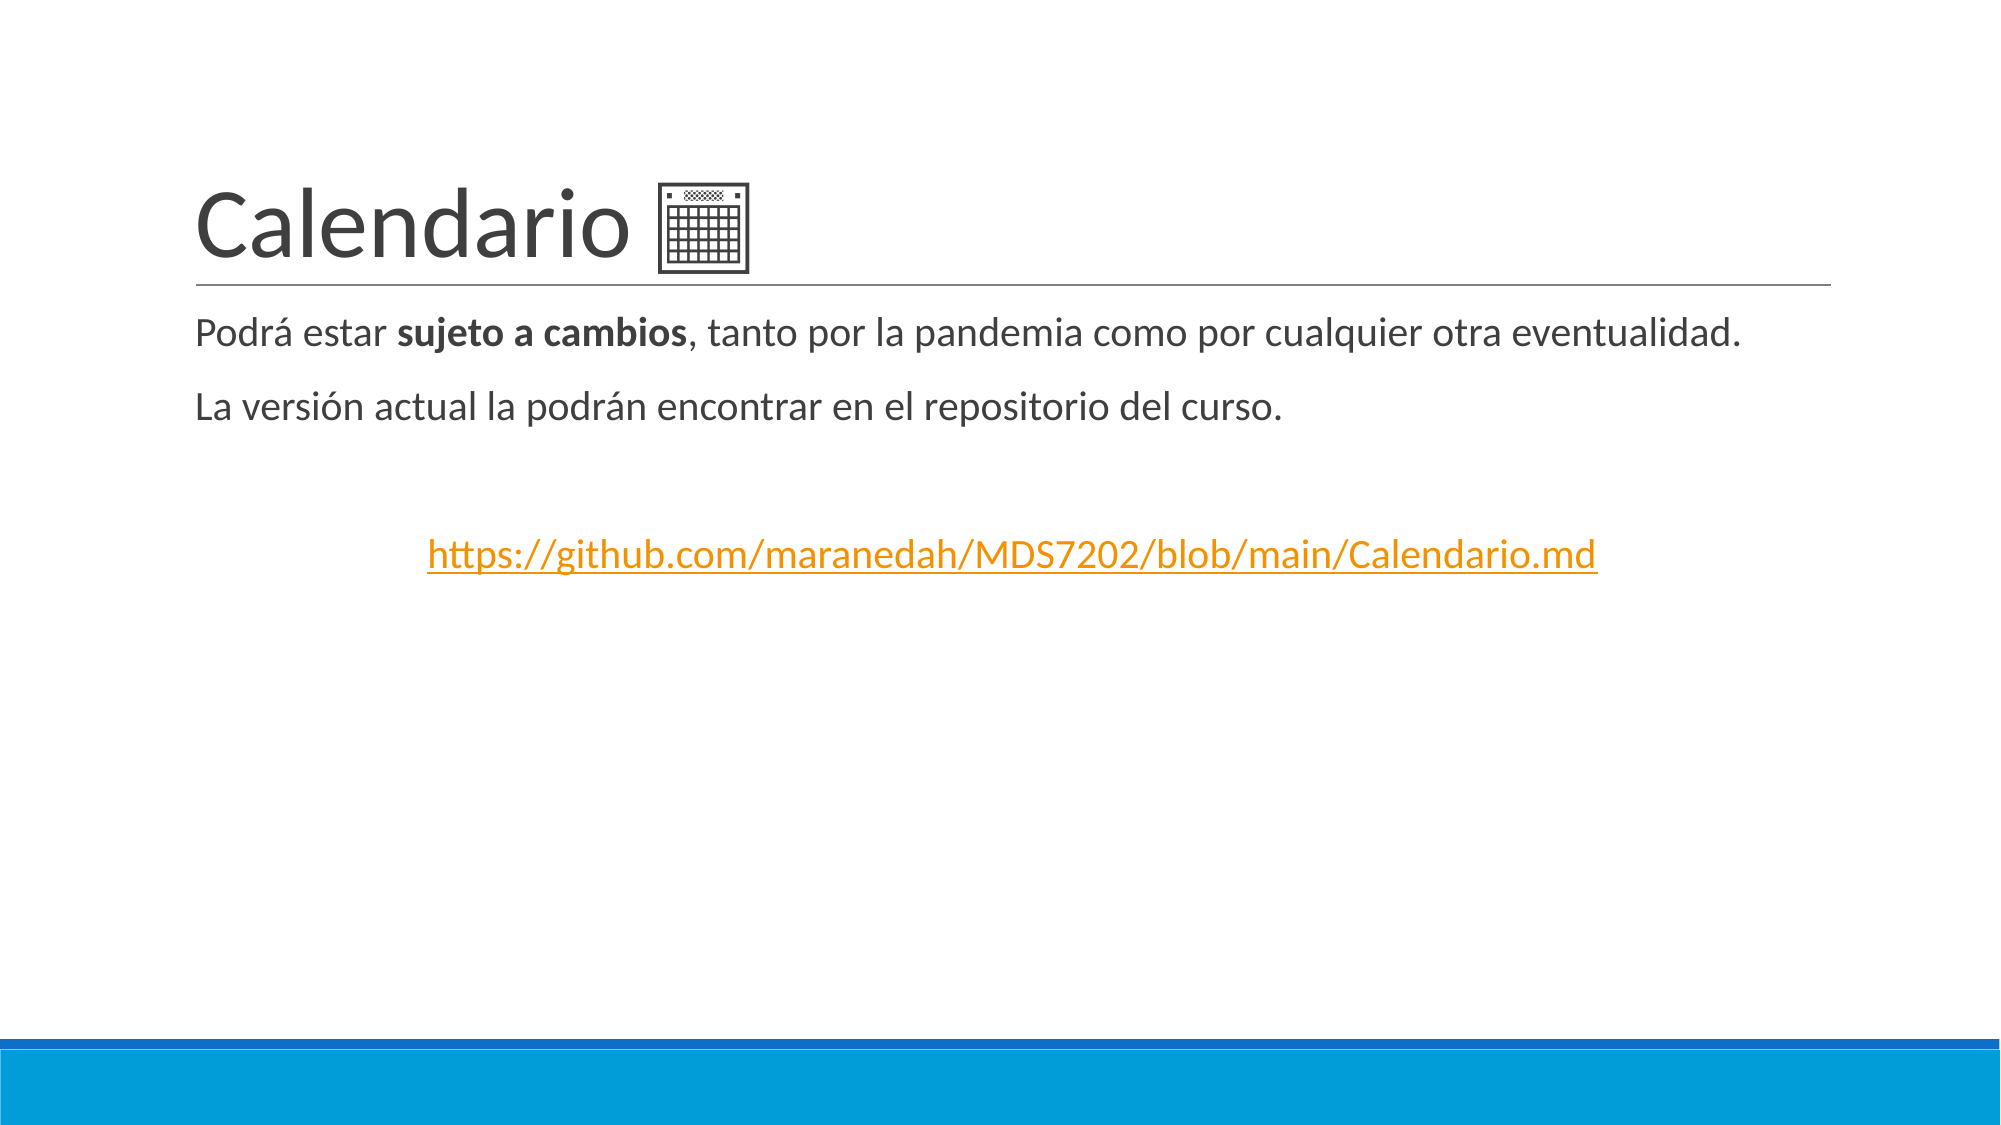

# Calendario 📅
Podrá estar sujeto a cambios, tanto por la pandemia como por cualquier otra eventualidad.
La versión actual la podrán encontrar en el repositorio del curso.

https://github.com/maranedah/MDS7202/blob/main/Calendario.md